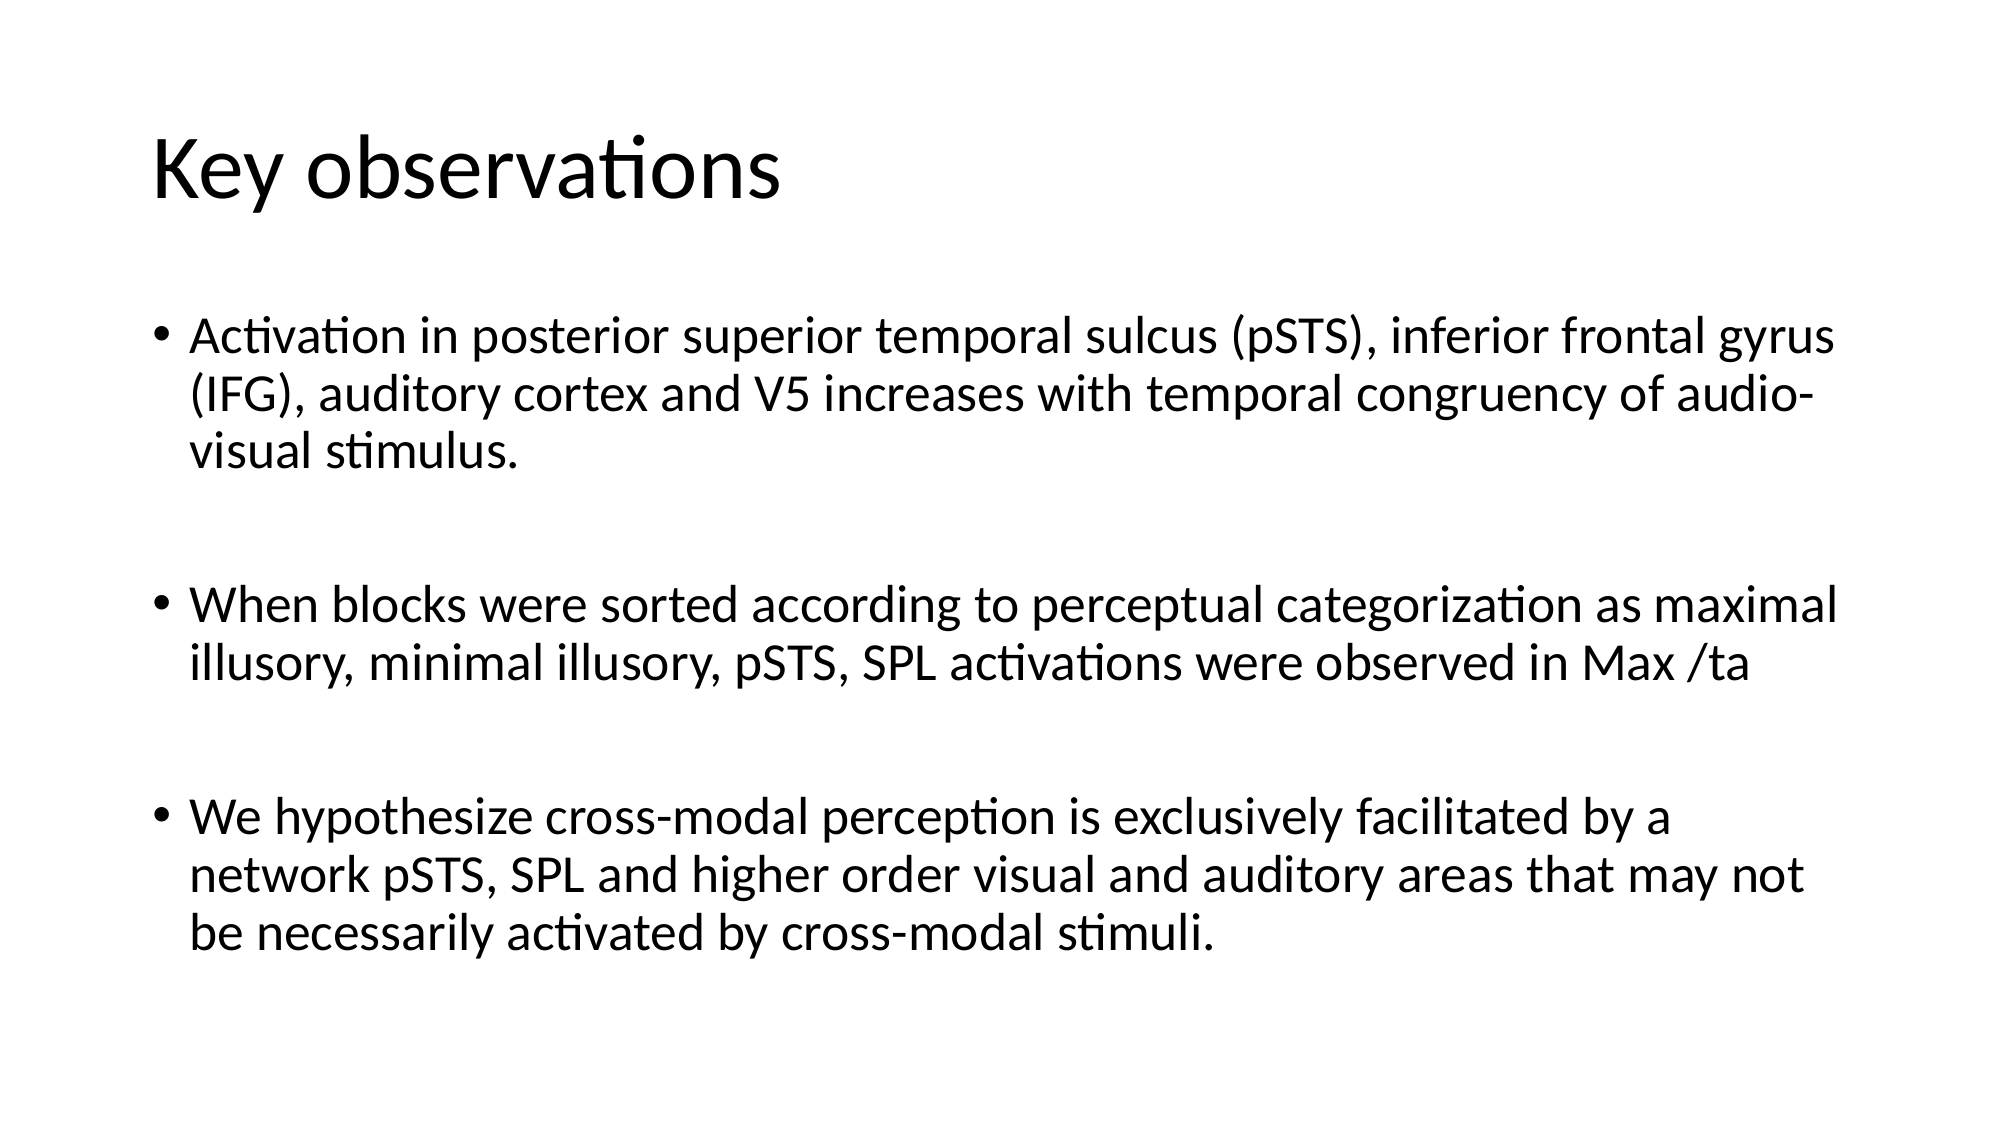

# Key observations
Activation in posterior superior temporal sulcus (pSTS), inferior frontal gyrus (IFG), auditory cortex and V5 increases with temporal congruency of audio-visual stimulus.

When blocks were sorted according to perceptual categorization as maximal illusory, minimal illusory, pSTS, SPL activations were observed in Max /ta

We hypothesize cross-modal perception is exclusively facilitated by a network pSTS, SPL and higher order visual and auditory areas that may not be necessarily activated by cross-modal stimuli.